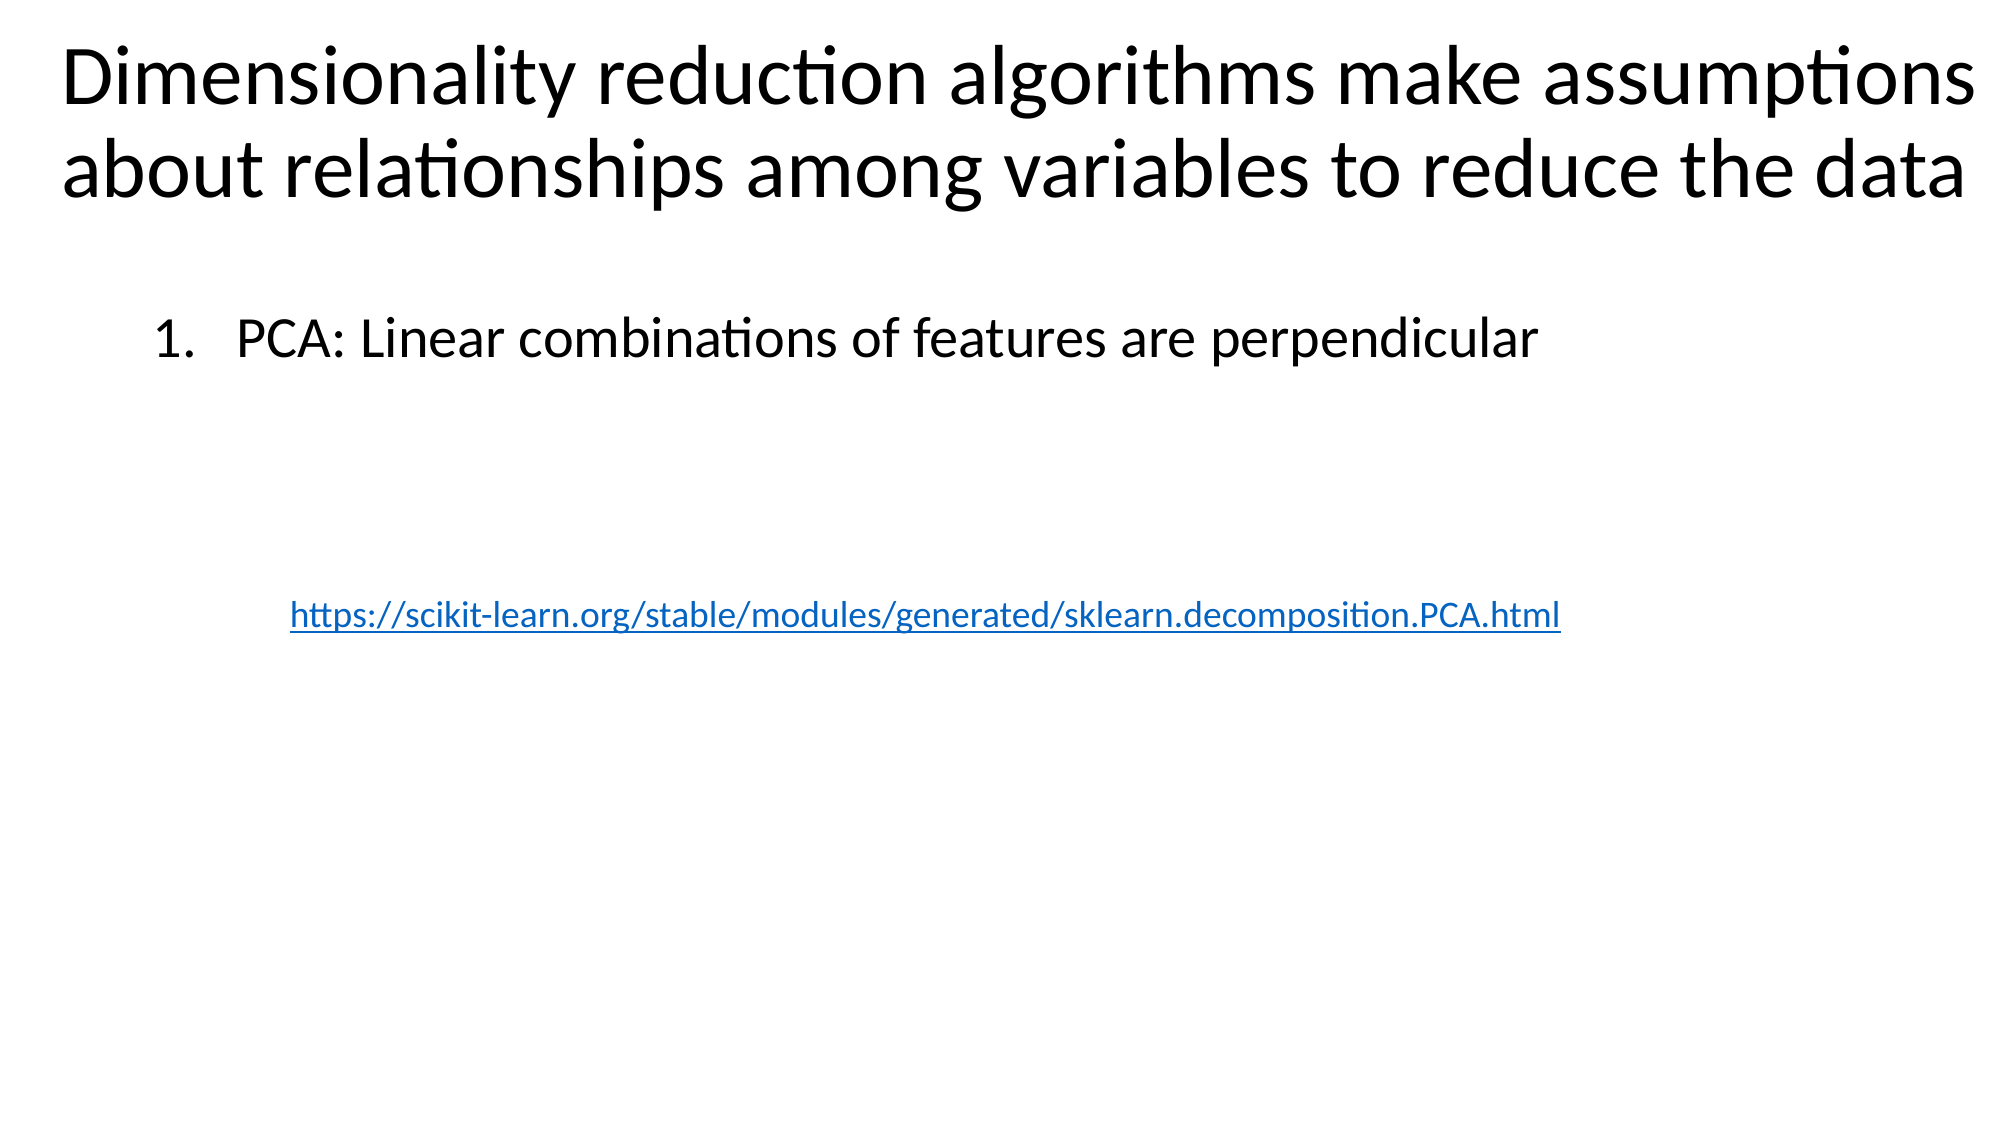

# Dimensionality reduction algorithms make assumptions about relationships among variables to reduce the data
PCA: Linear combinations of features are perpendicular
https://scikit-learn.org/stable/modules/generated/sklearn.decomposition.PCA.html